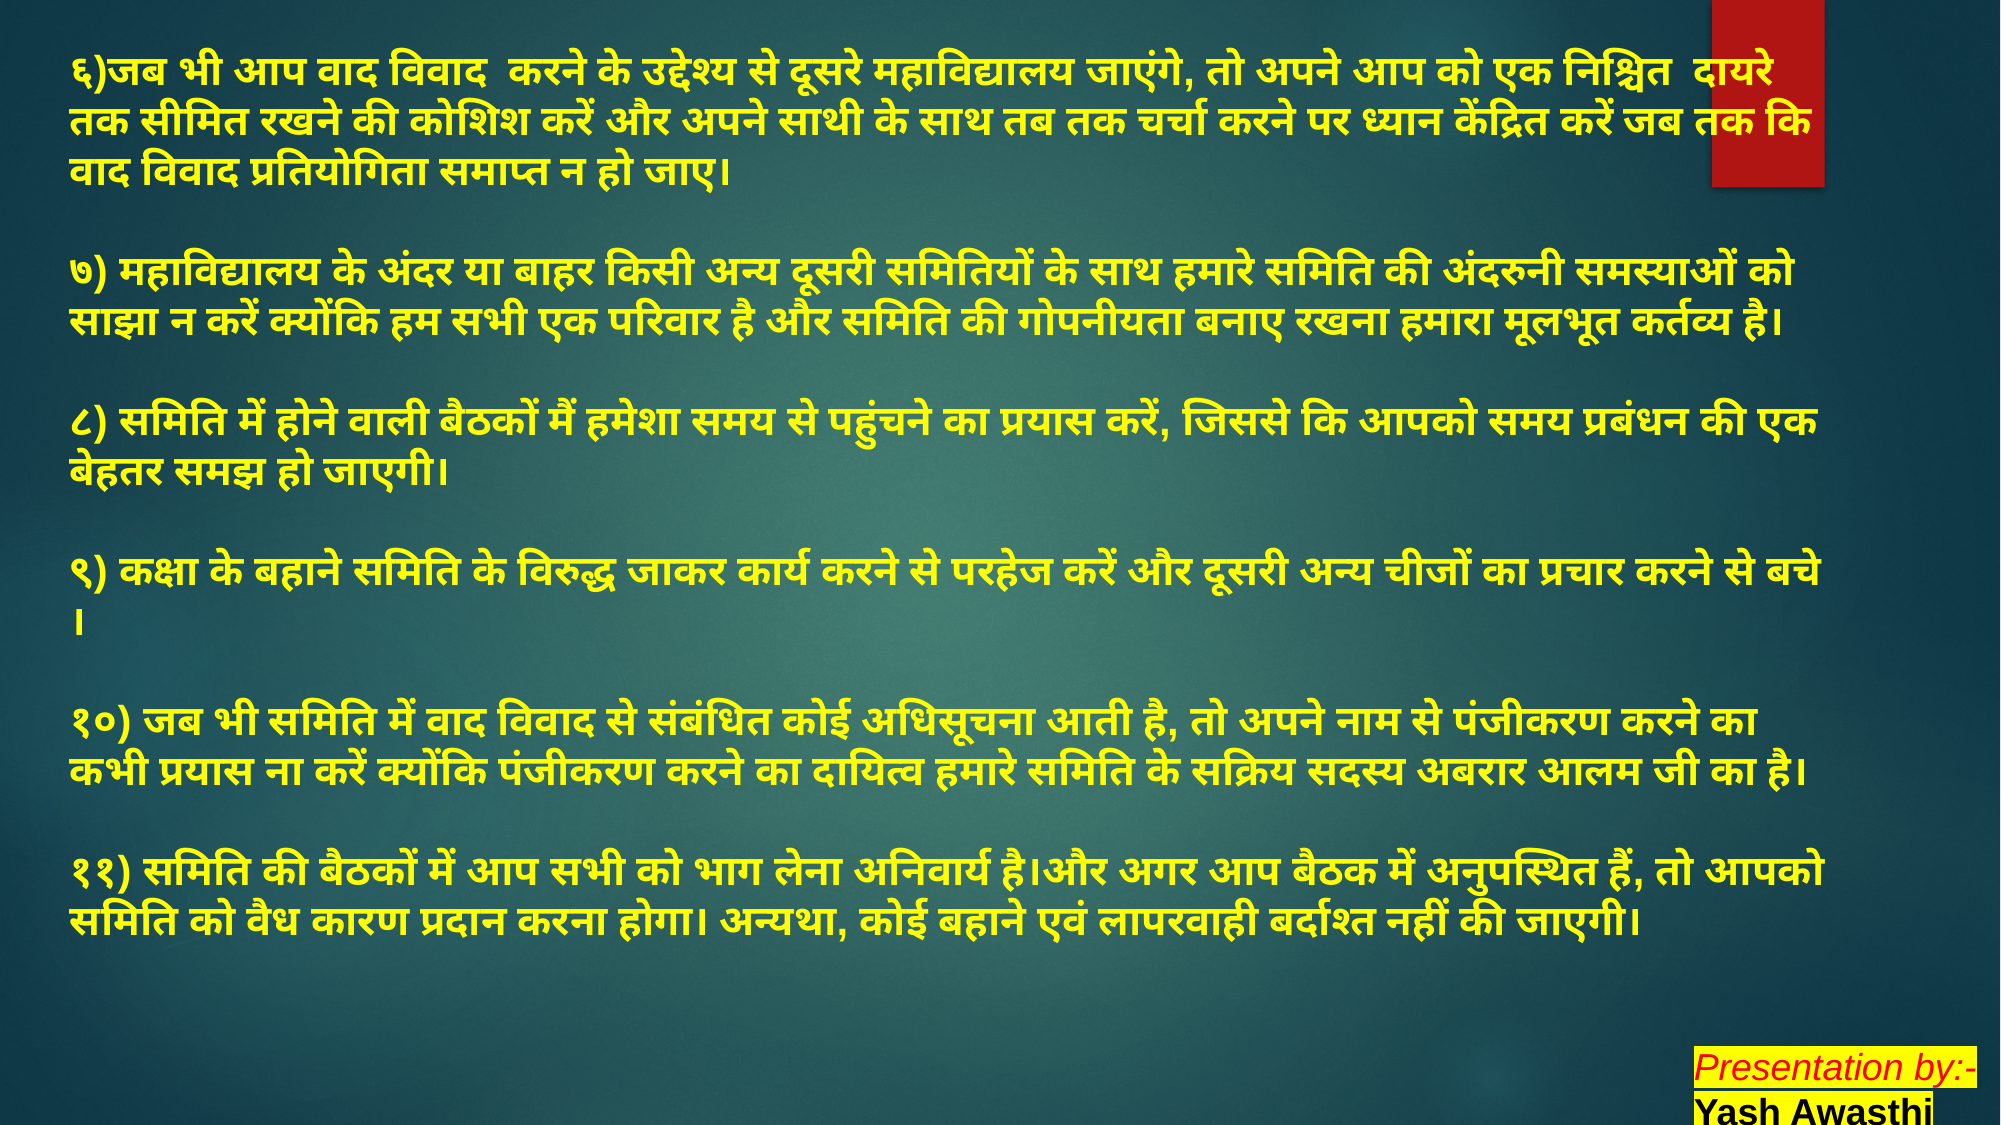

६)जब भी आप वाद विवाद  करने के उद्देश्य से दूसरे महाविद्यालय जाएंगे, तो अपने आप को एक निश्चित  दायरे तक सीमित रखने की कोशिश करें और अपने साथी के साथ तब तक चर्चा करने पर ध्यान केंद्रित करें जब तक कि वाद विवाद प्रतियोगिता समाप्त‌ न हो जाए।
७) महाविद्यालय के अंदर या बाहर किसी अन्य दूसरी समितियों के साथ हमारे समिति की अंदरुनी समस्याओं को साझा न करें क्योंकि हम सभी एक परिवार है और समिति की गोपनीयता बनाए रखना हमारा मूलभूत कर्तव्य है।
८) समिति में होने वाली बैठकों मैं हमेशा समय से पहुंचने का प्रयास करें, जिससे कि आपको समय प्रबंधन की एक बेहतर समझ हो जाएगी।
९) कक्षा के बहाने समिति के विरुद्ध जाकर कार्य करने से परहेज करें और दूसरी अन्य चीजों का प्रचार करने से बचे ।
१०) जब भी समिति में वाद विवाद से संबंधित कोई अधिसूचना आती है, तो अपने नाम से पंजीकरण करने का कभी प्रयास ना करें क्योंकि पंजीकरण करने का दायित्व हमारे समिति के सक्रिय सदस्य अबरार आलम जी का है।
११) समिति की बैठकों में आप सभी को भाग लेना अनिवार्य है।और अगर आप बैठक में अनुपस्थित हैं, तो आपको समिति को वैध कारण प्रदान करना होगा। अन्यथा, कोई बहाने एवं लापरवाही बर्दाश्त नहीं की जाएगी।
Presentation by:-
Yash Awasthi